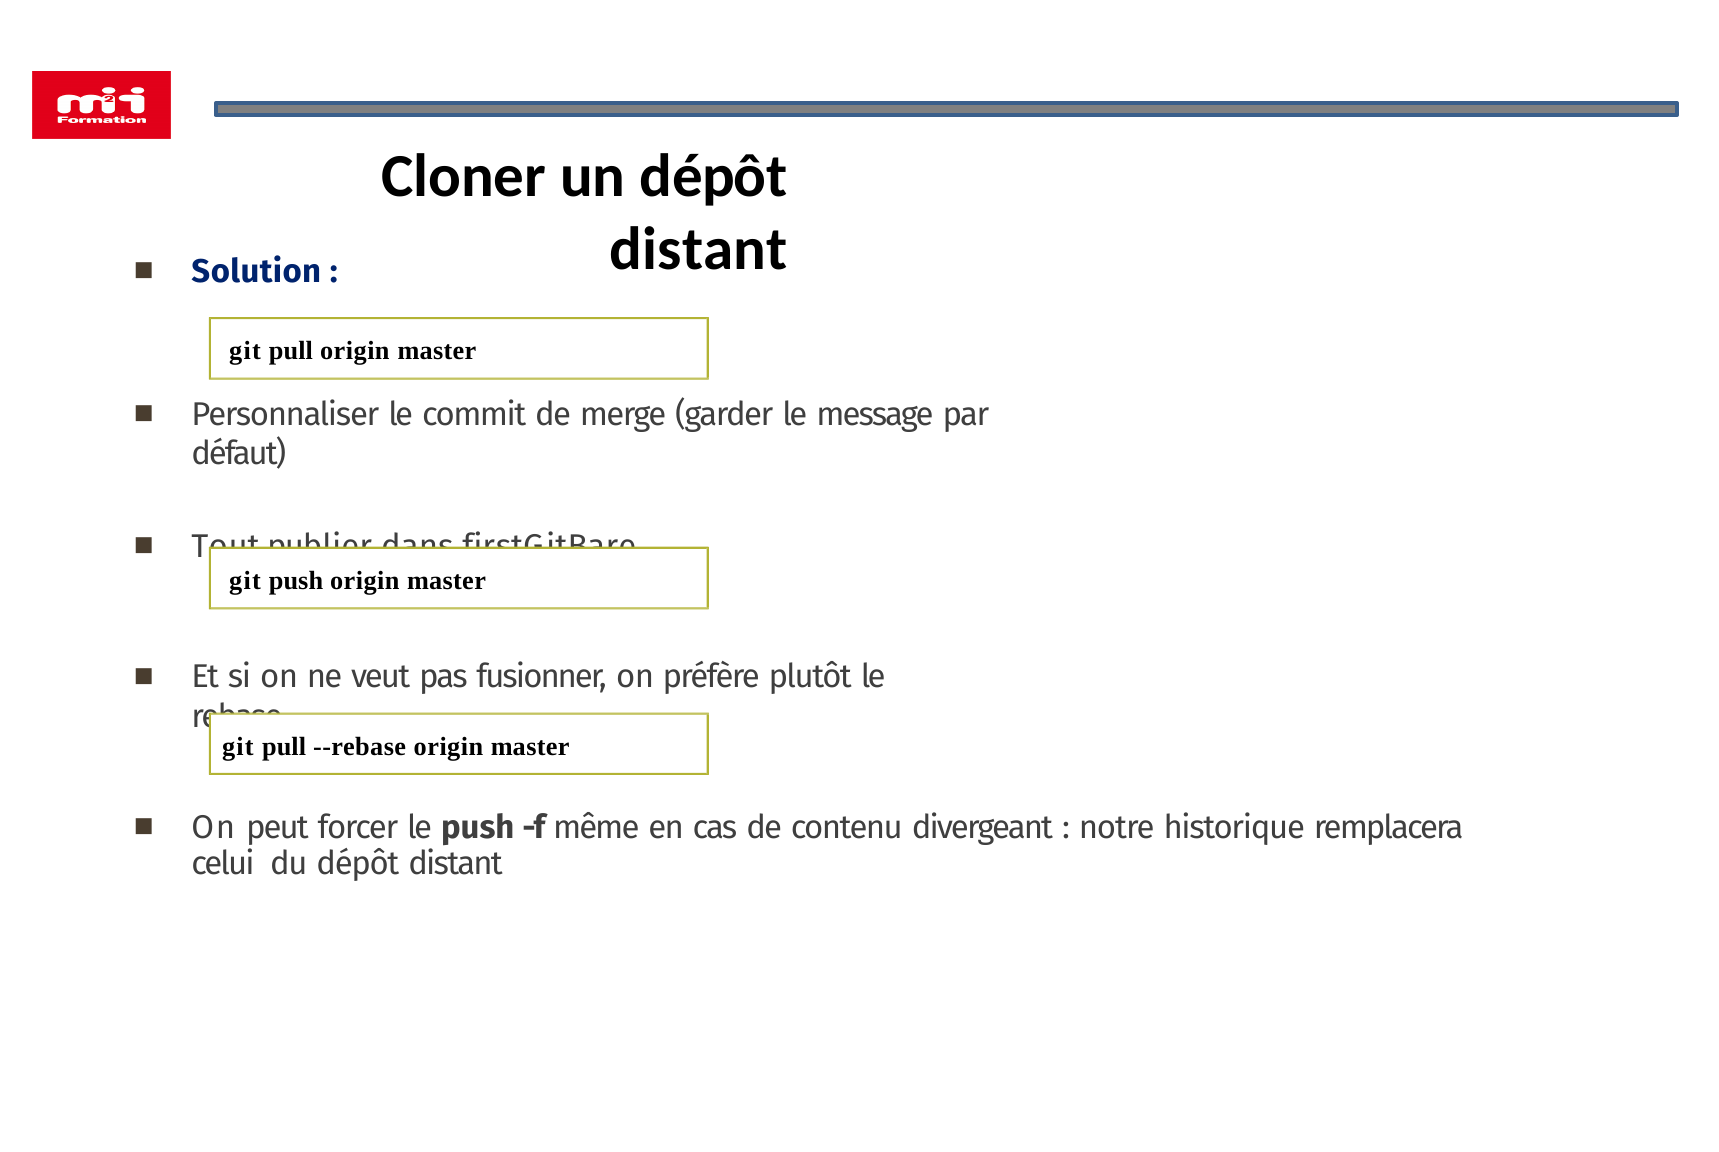

# Cloner un dépôt distant
Solution :

git pull origin master
Personnaliser le commit de merge (garder le message par défaut)

Tout publier dans firstGitBare

git push origin master
Et si on ne veut pas fusionner, on préfère plutôt le rebase

git pull --rebase origin master
On peut forcer le push -f même en cas de contenu divergeant : notre historique remplacera celui  du dépôt distant
48